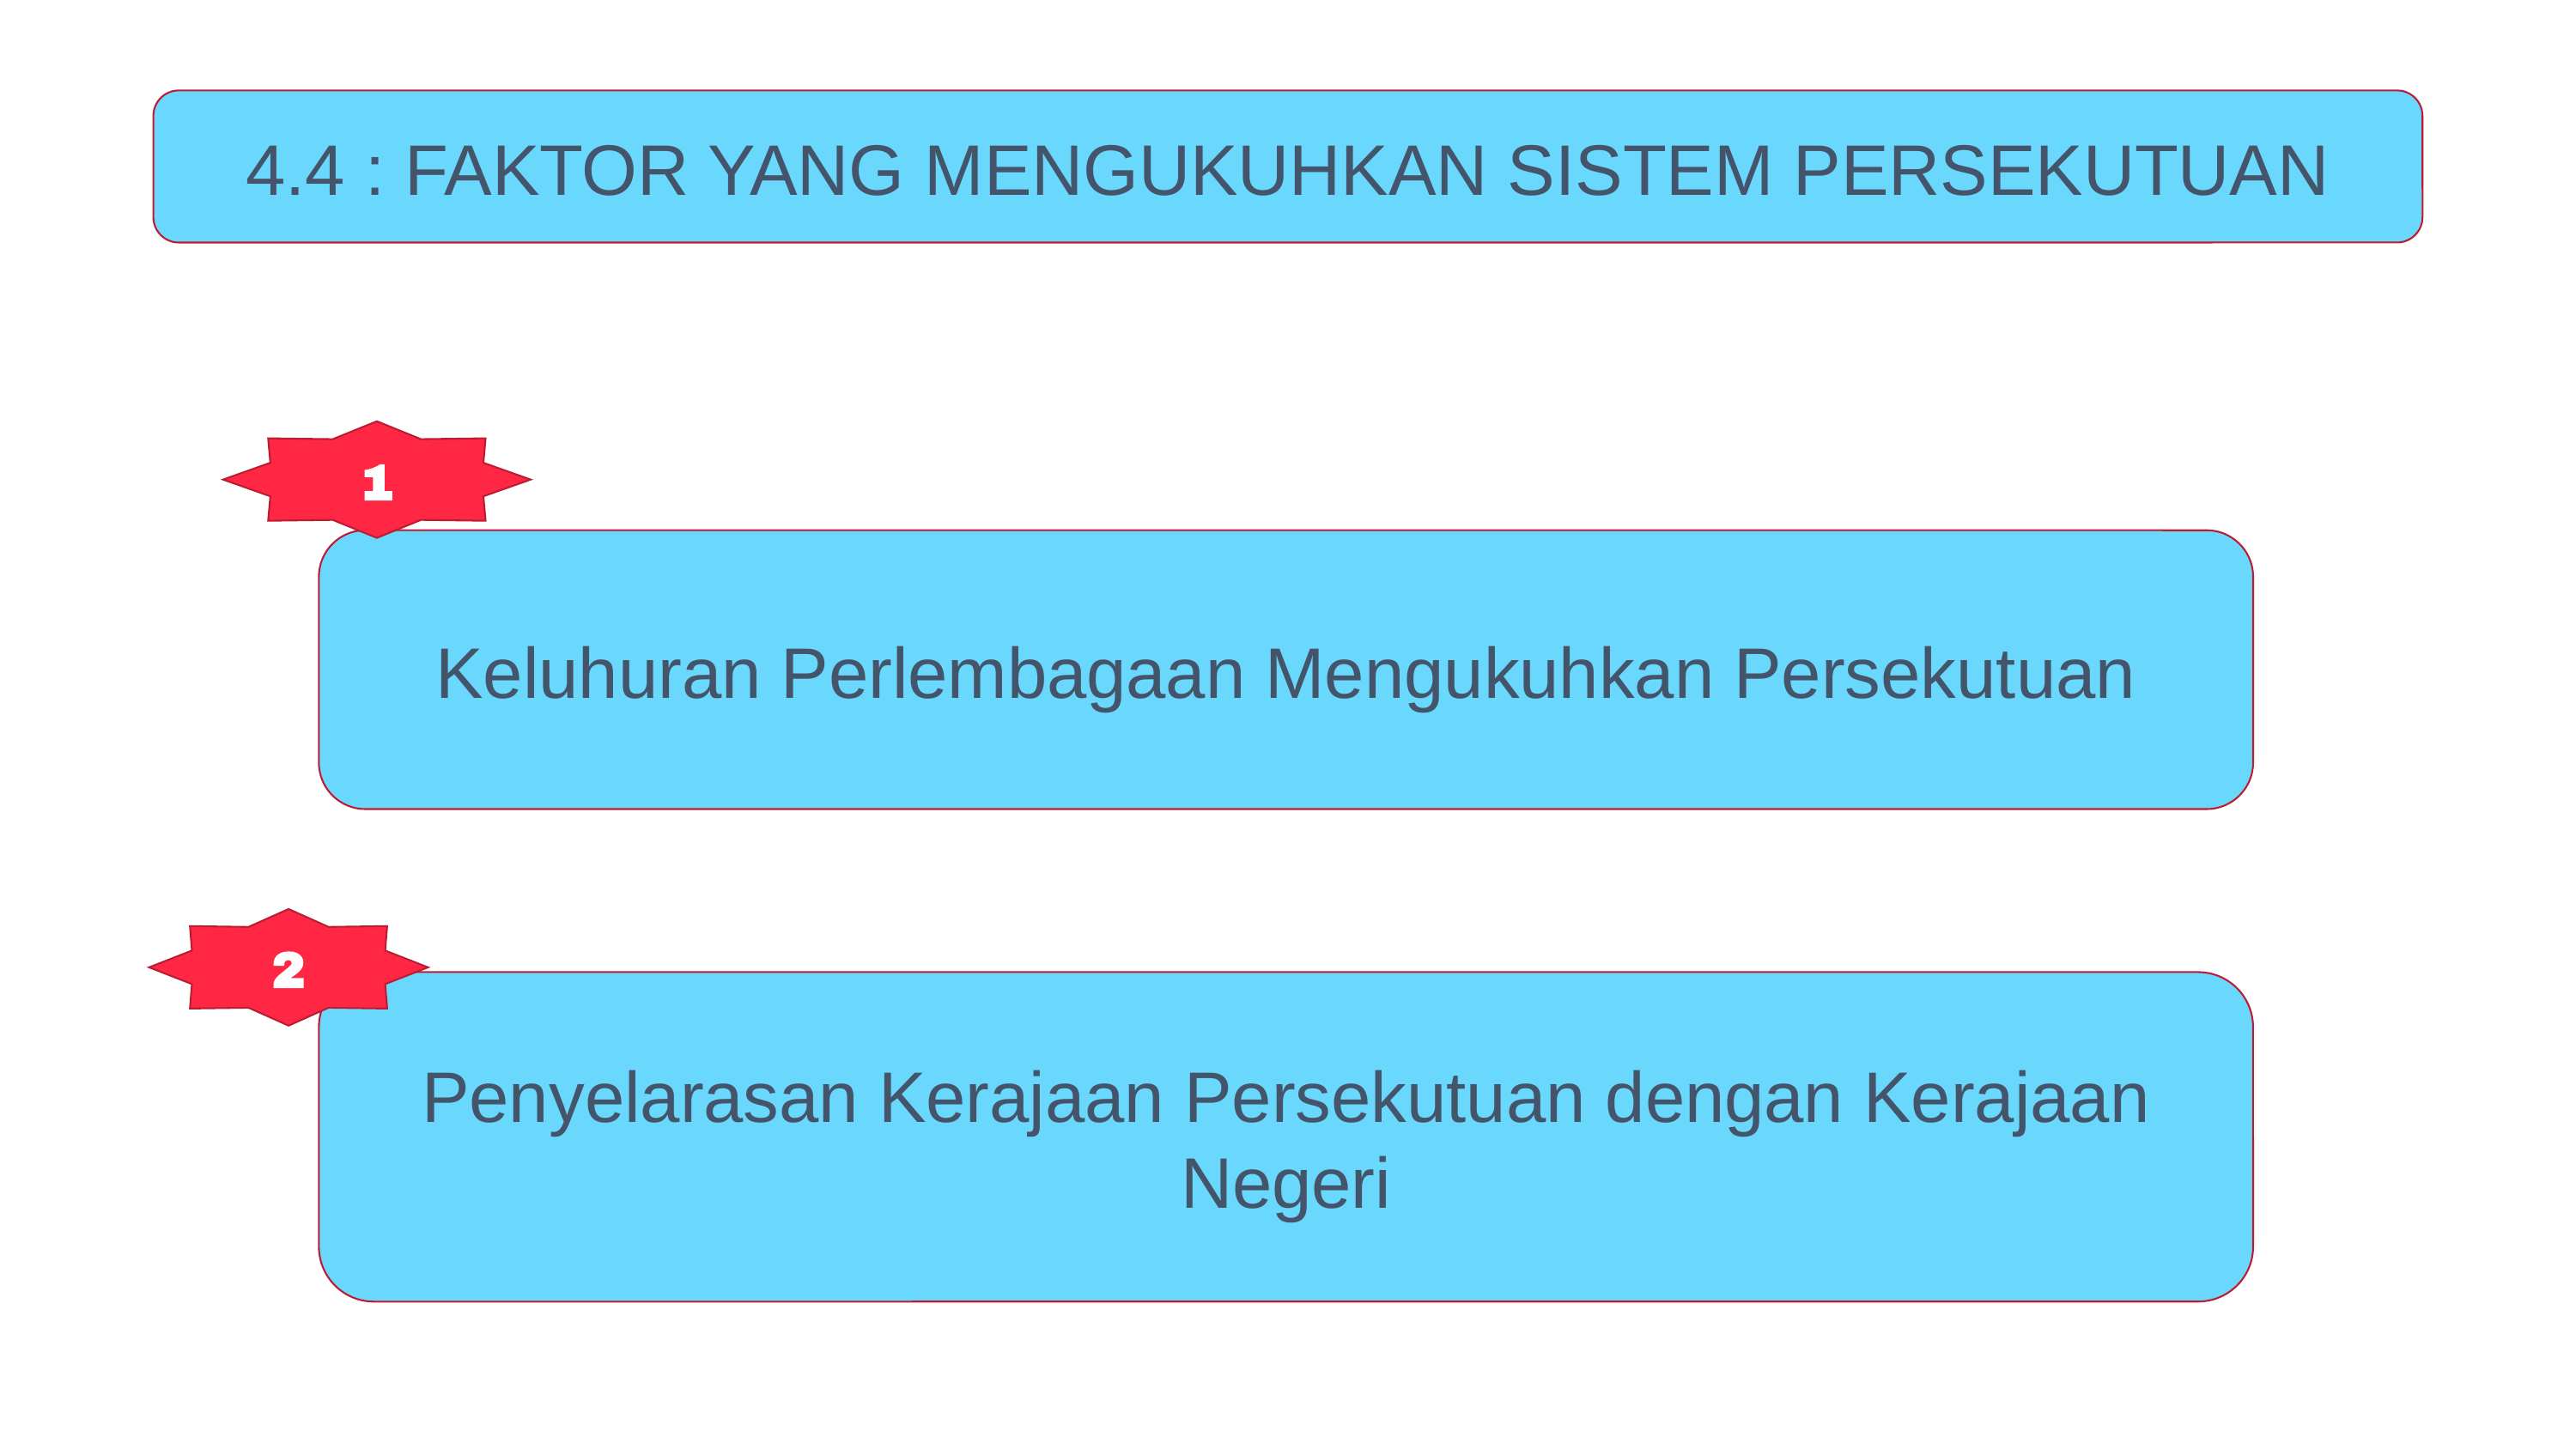

4.4 : FAKTOR YANG MENGUKUHKAN SISTEM PERSEKUTUAN
1
Keluhuran Perlembagaan Mengukuhkan Persekutuan
2
Penyelarasan Kerajaan Persekutuan dengan Kerajaan Negeri